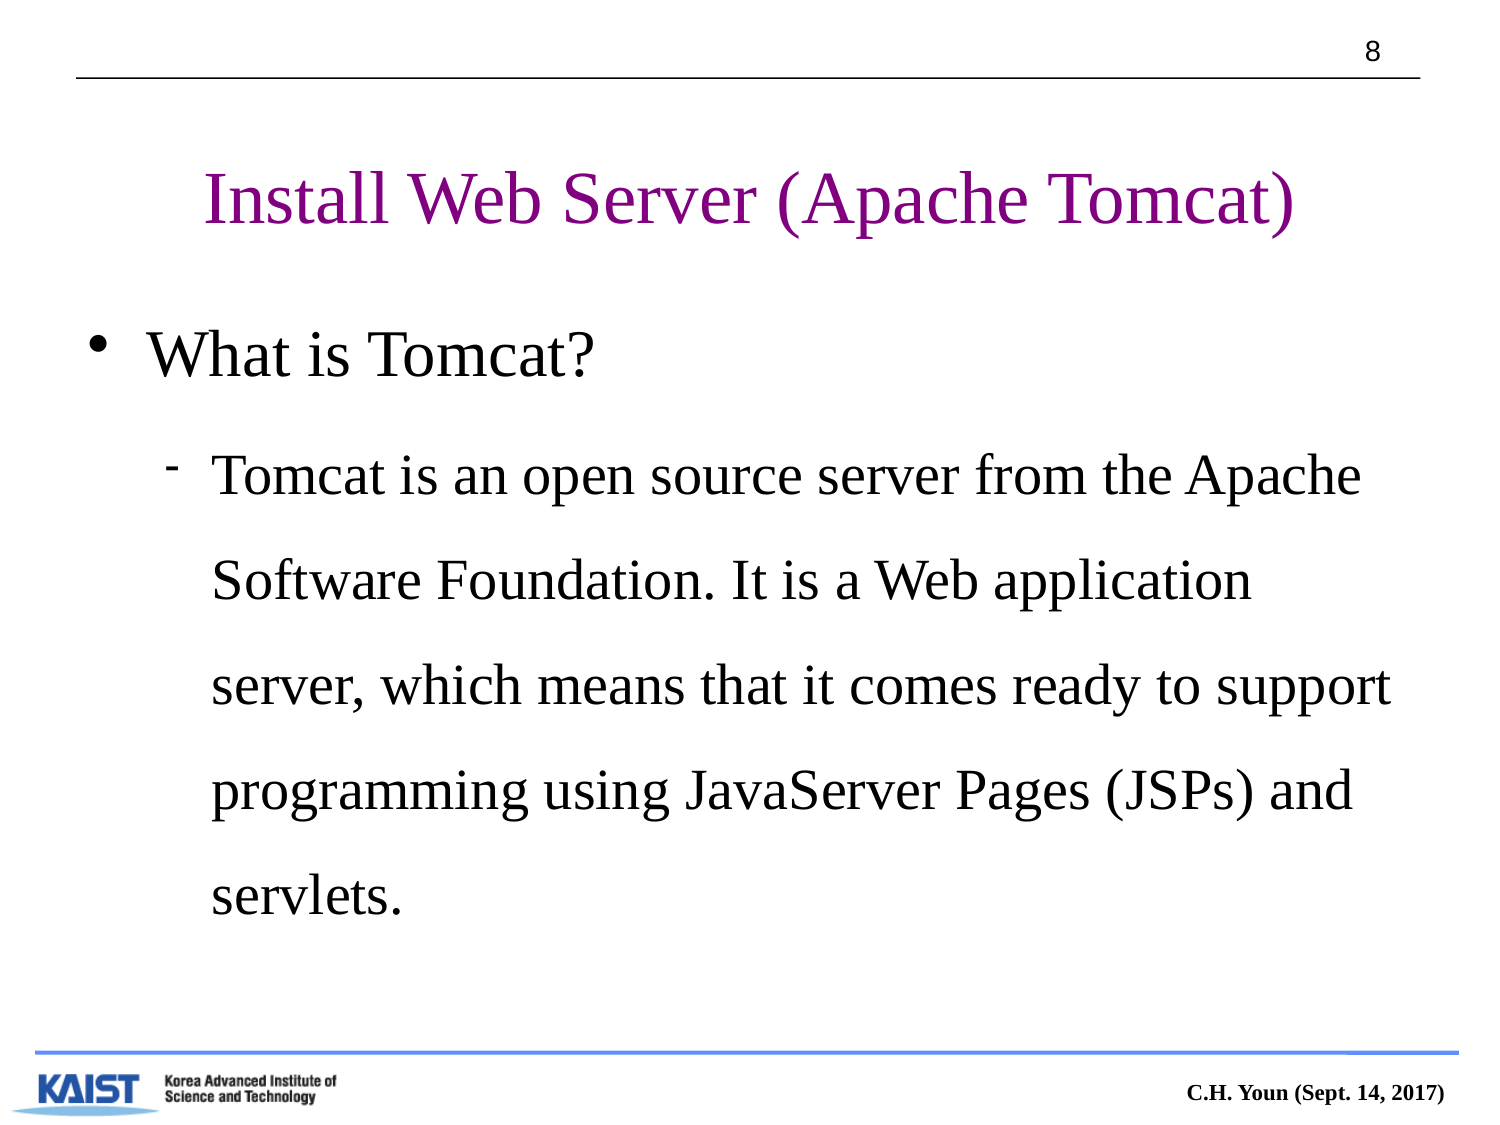

# Install Web Server (Apache Tomcat)
What is Tomcat?
Tomcat is an open source server from the Apache Software Foundation. It is a Web application server, which means that it comes ready to support programming using JavaServer Pages (JSPs) and servlets.